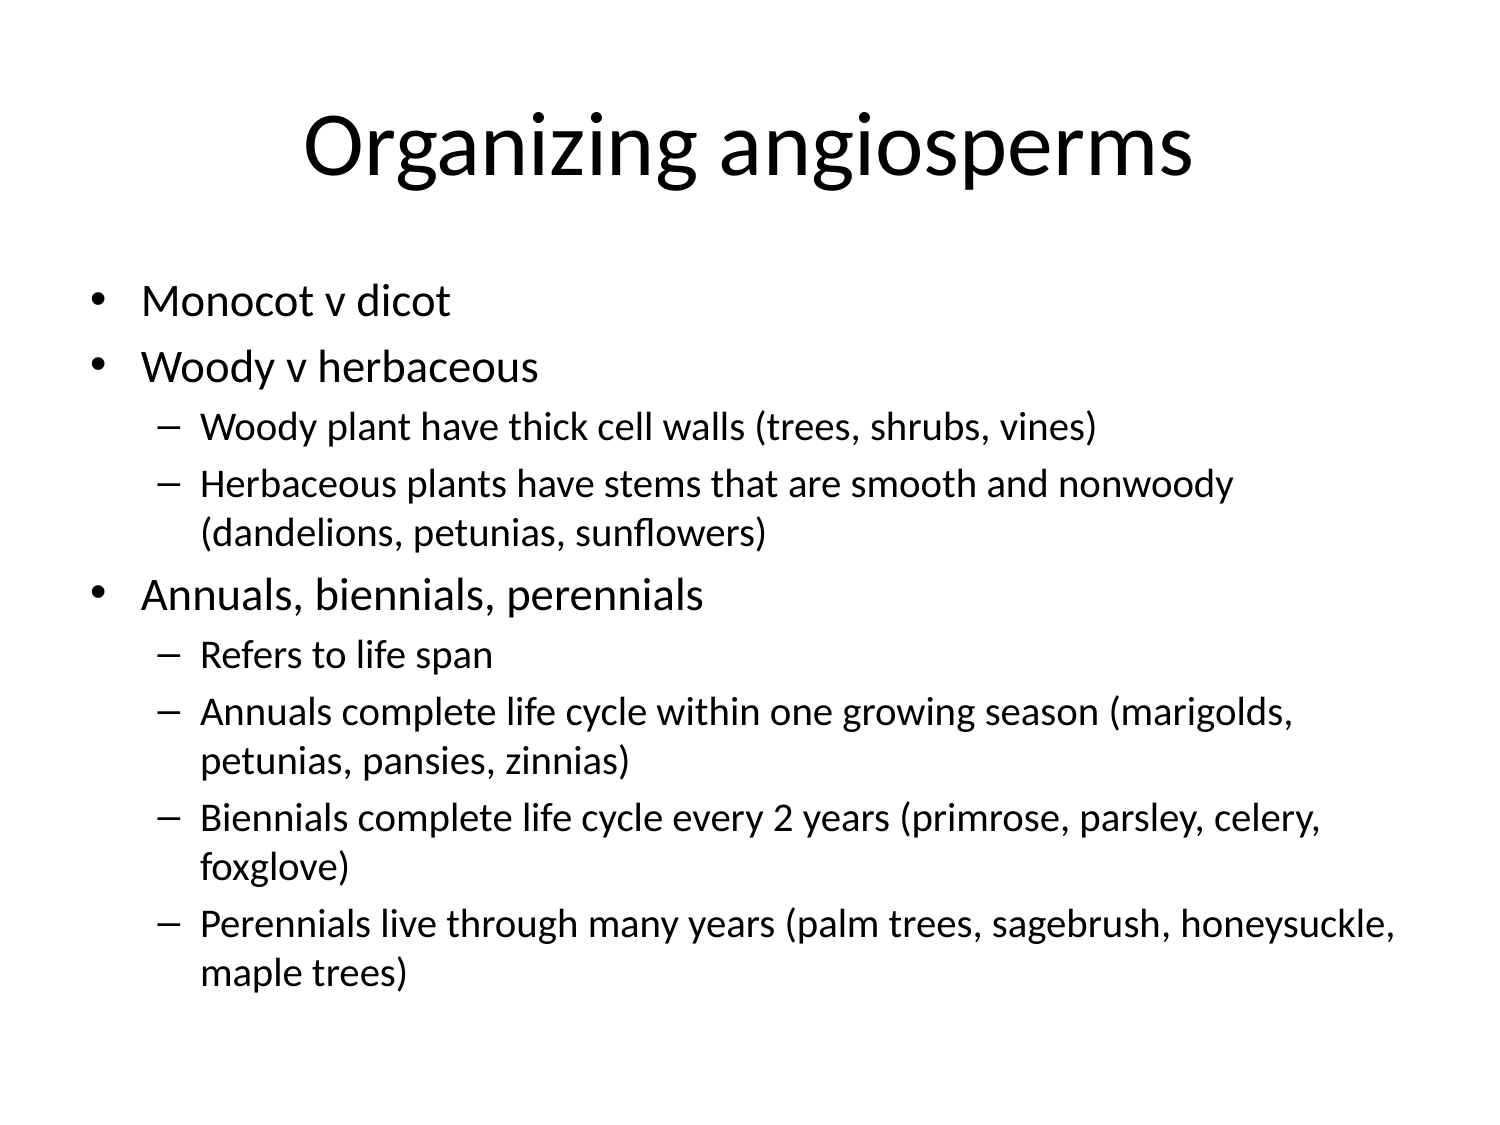

# Organizing angiosperms
Monocot v dicot
Woody v herbaceous
Woody plant have thick cell walls (trees, shrubs, vines)
Herbaceous plants have stems that are smooth and nonwoody (dandelions, petunias, sunflowers)
Annuals, biennials, perennials
Refers to life span
Annuals complete life cycle within one growing season (marigolds, petunias, pansies, zinnias)
Biennials complete life cycle every 2 years (primrose, parsley, celery, foxglove)
Perennials live through many years (palm trees, sagebrush, honeysuckle, maple trees)